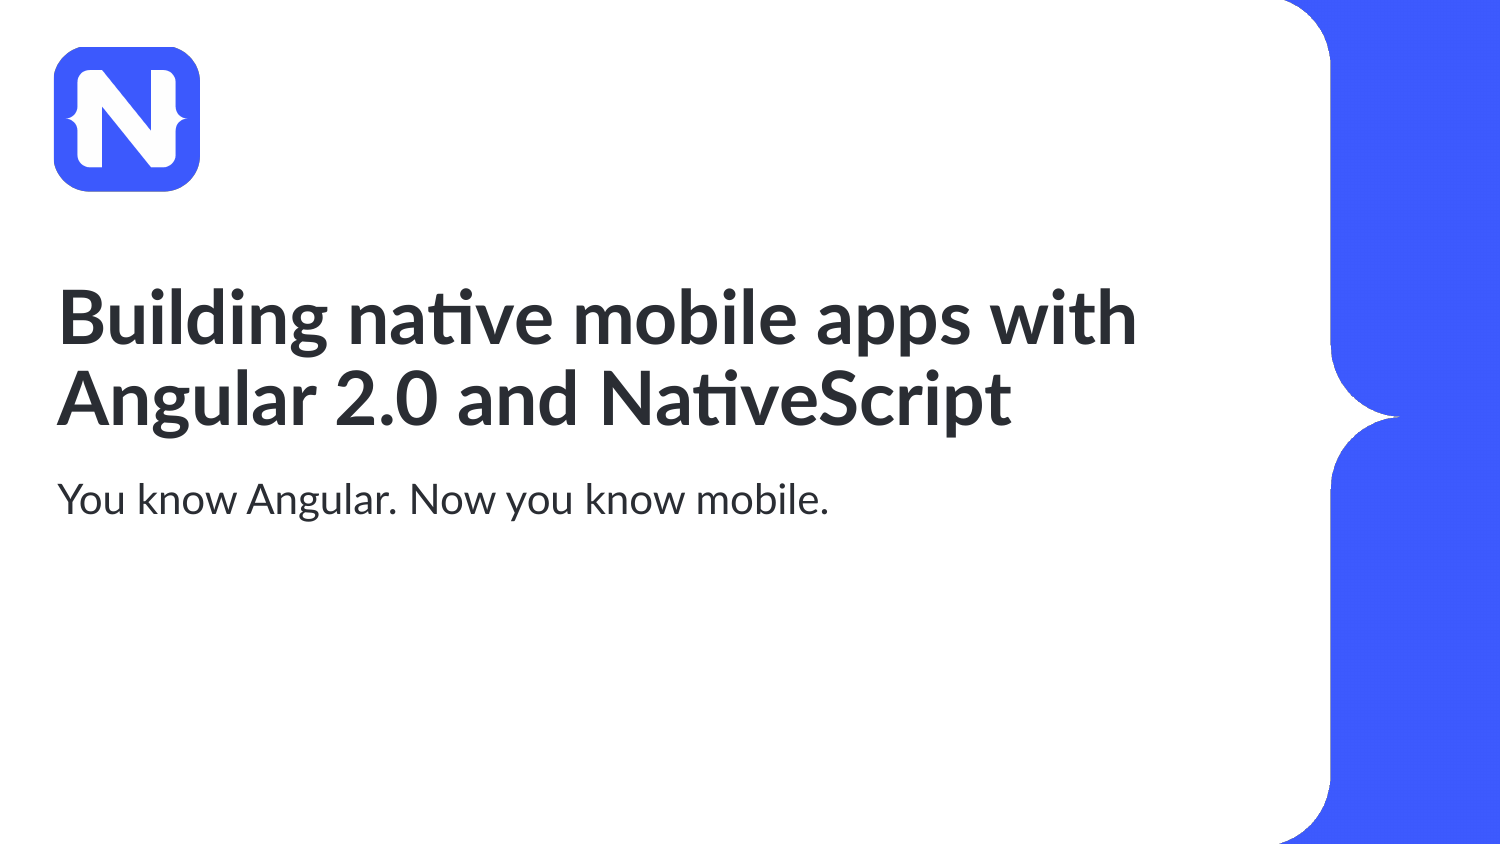

# Building native mobile apps with Angular 2.0 and NativeScript
You know Angular. Now you know mobile.